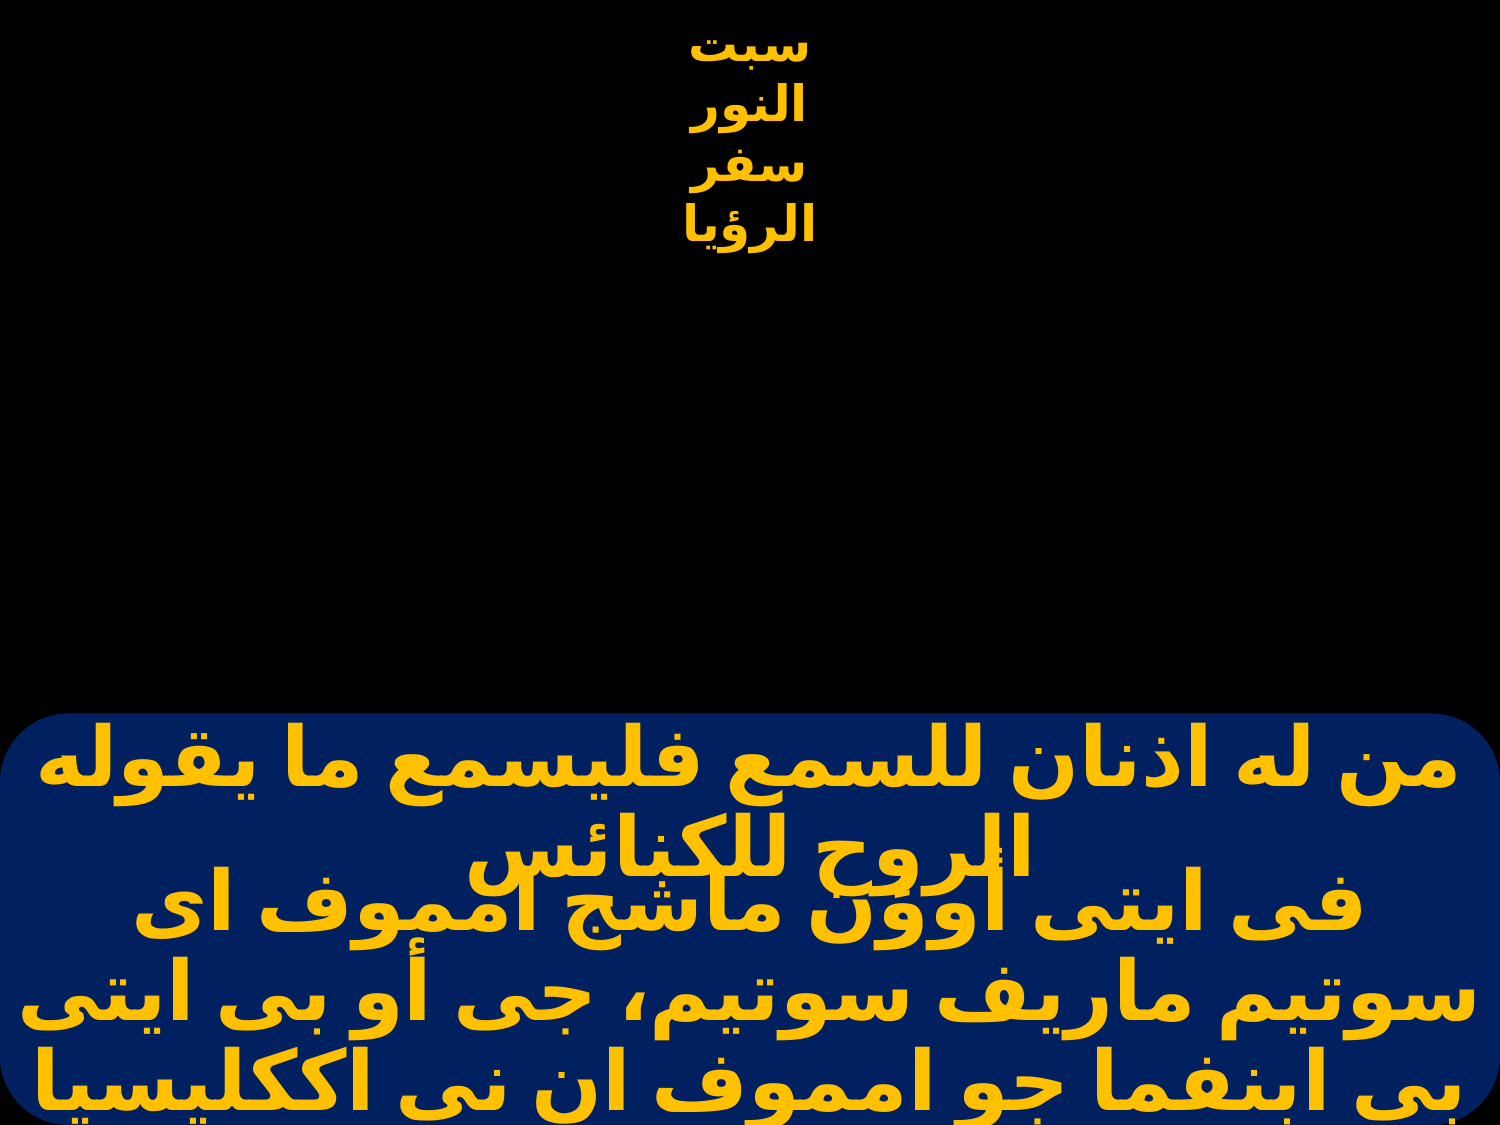

من له اذنان للسمع فليسمع ما يقوله الروح للكنائس

# فى ايتى أوؤن ماشج امموف اى سوتيم ماريف سوتيم، جى أو بى ايتى بى ابنفما جو امموف ان نى اككليسيا